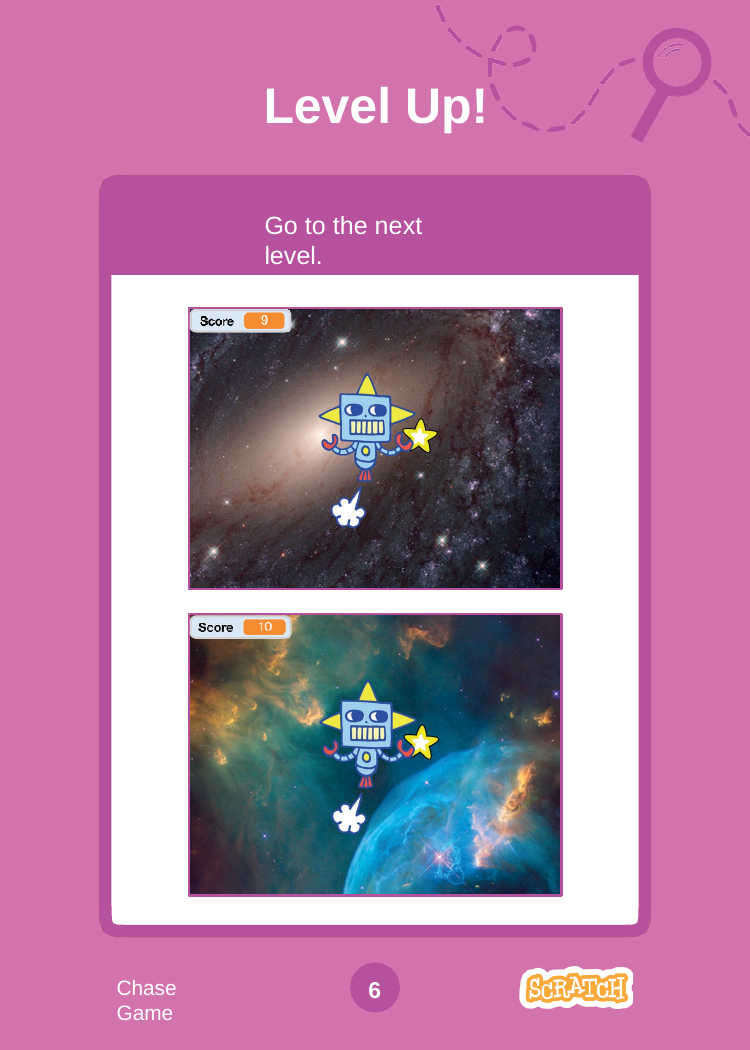

# Level Up!

Go to the next level.

Chase Game
6